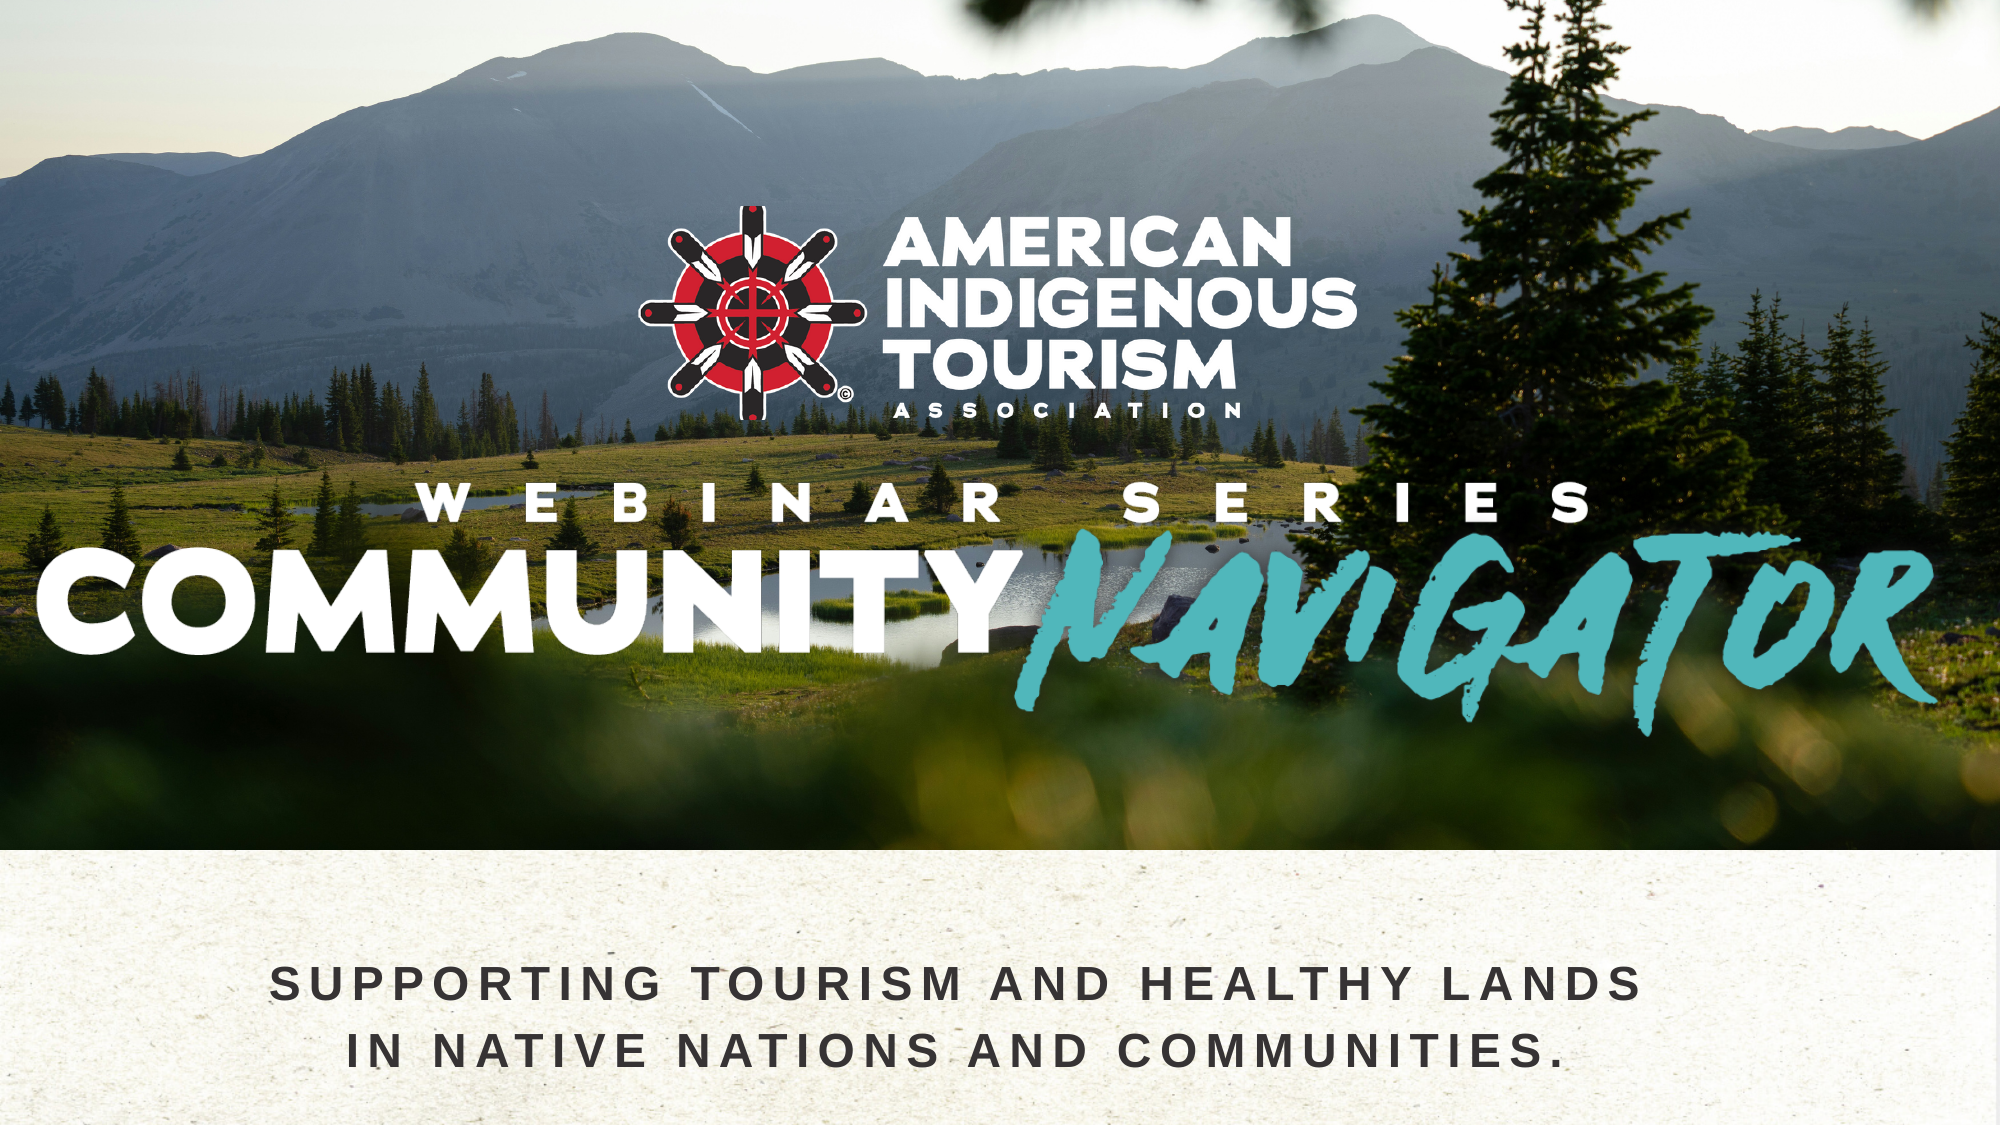

SUPPORTING TOURISM AND HEALTHY LANDS
IN NATIVE NATIONS AND COMMUNITIES.